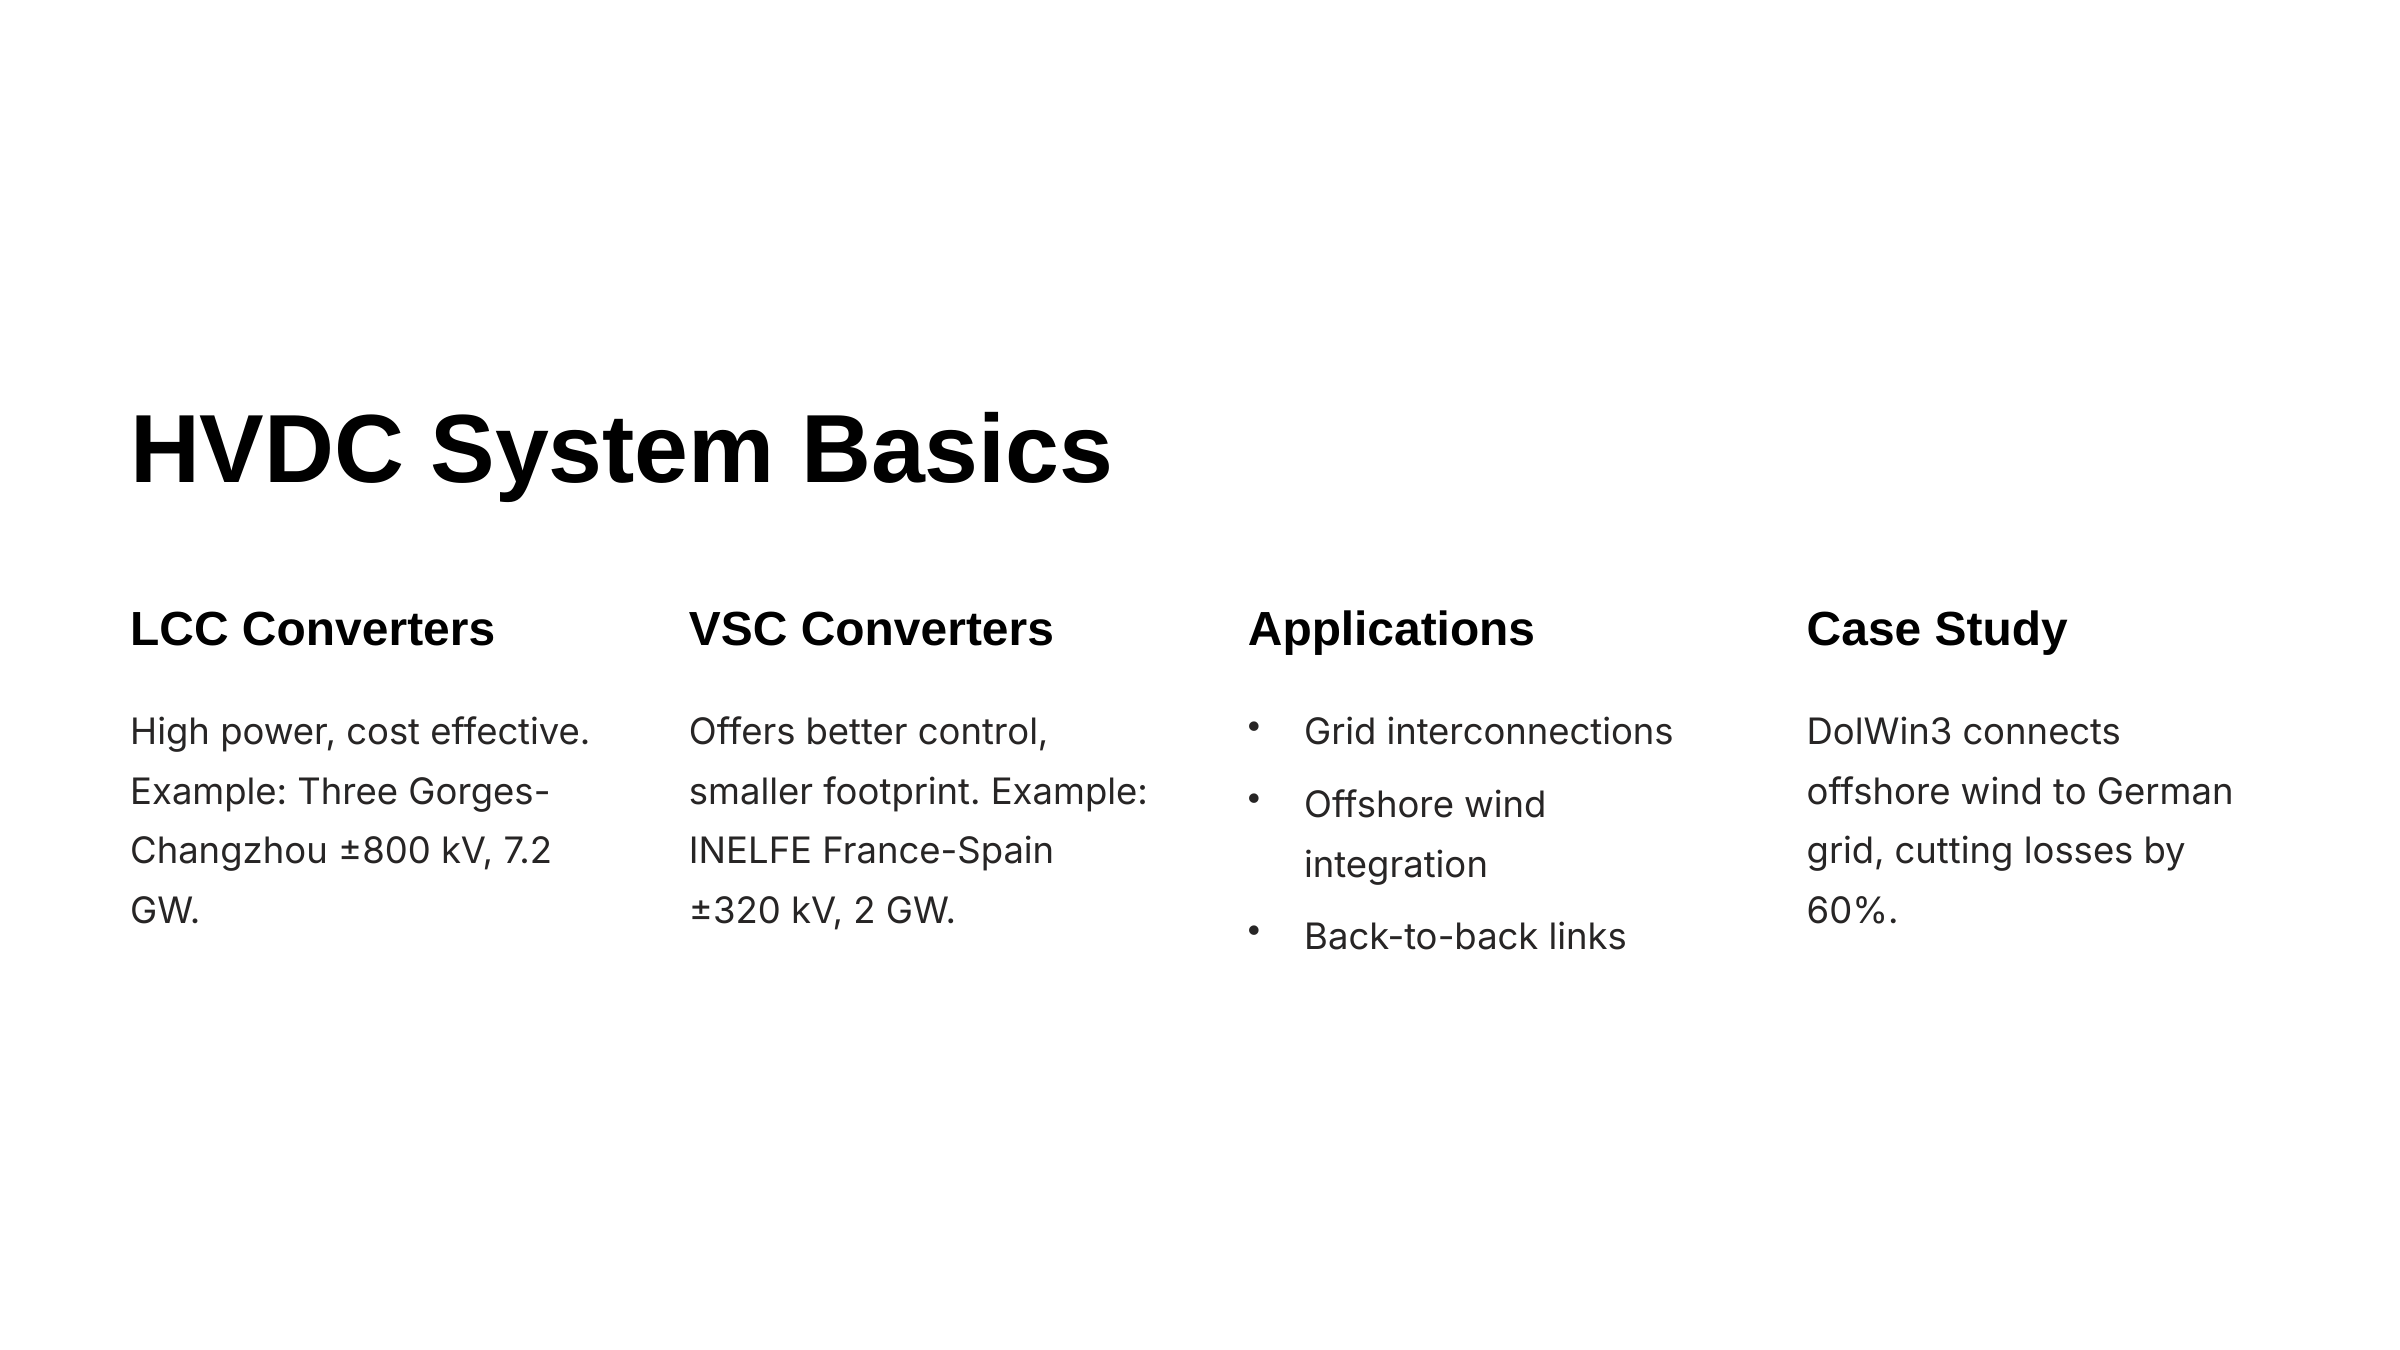

HVDC System Basics
LCC Converters
VSC Converters
Applications
Case Study
High power, cost effective. Example: Three Gorges-Changzhou ±800 kV, 7.2 GW.
Offers better control, smaller footprint. Example: INELFE France-Spain ±320 kV, 2 GW.
Grid interconnections
DolWin3 connects offshore wind to German grid, cutting losses by 60%.
Offshore wind integration
Back-to-back links